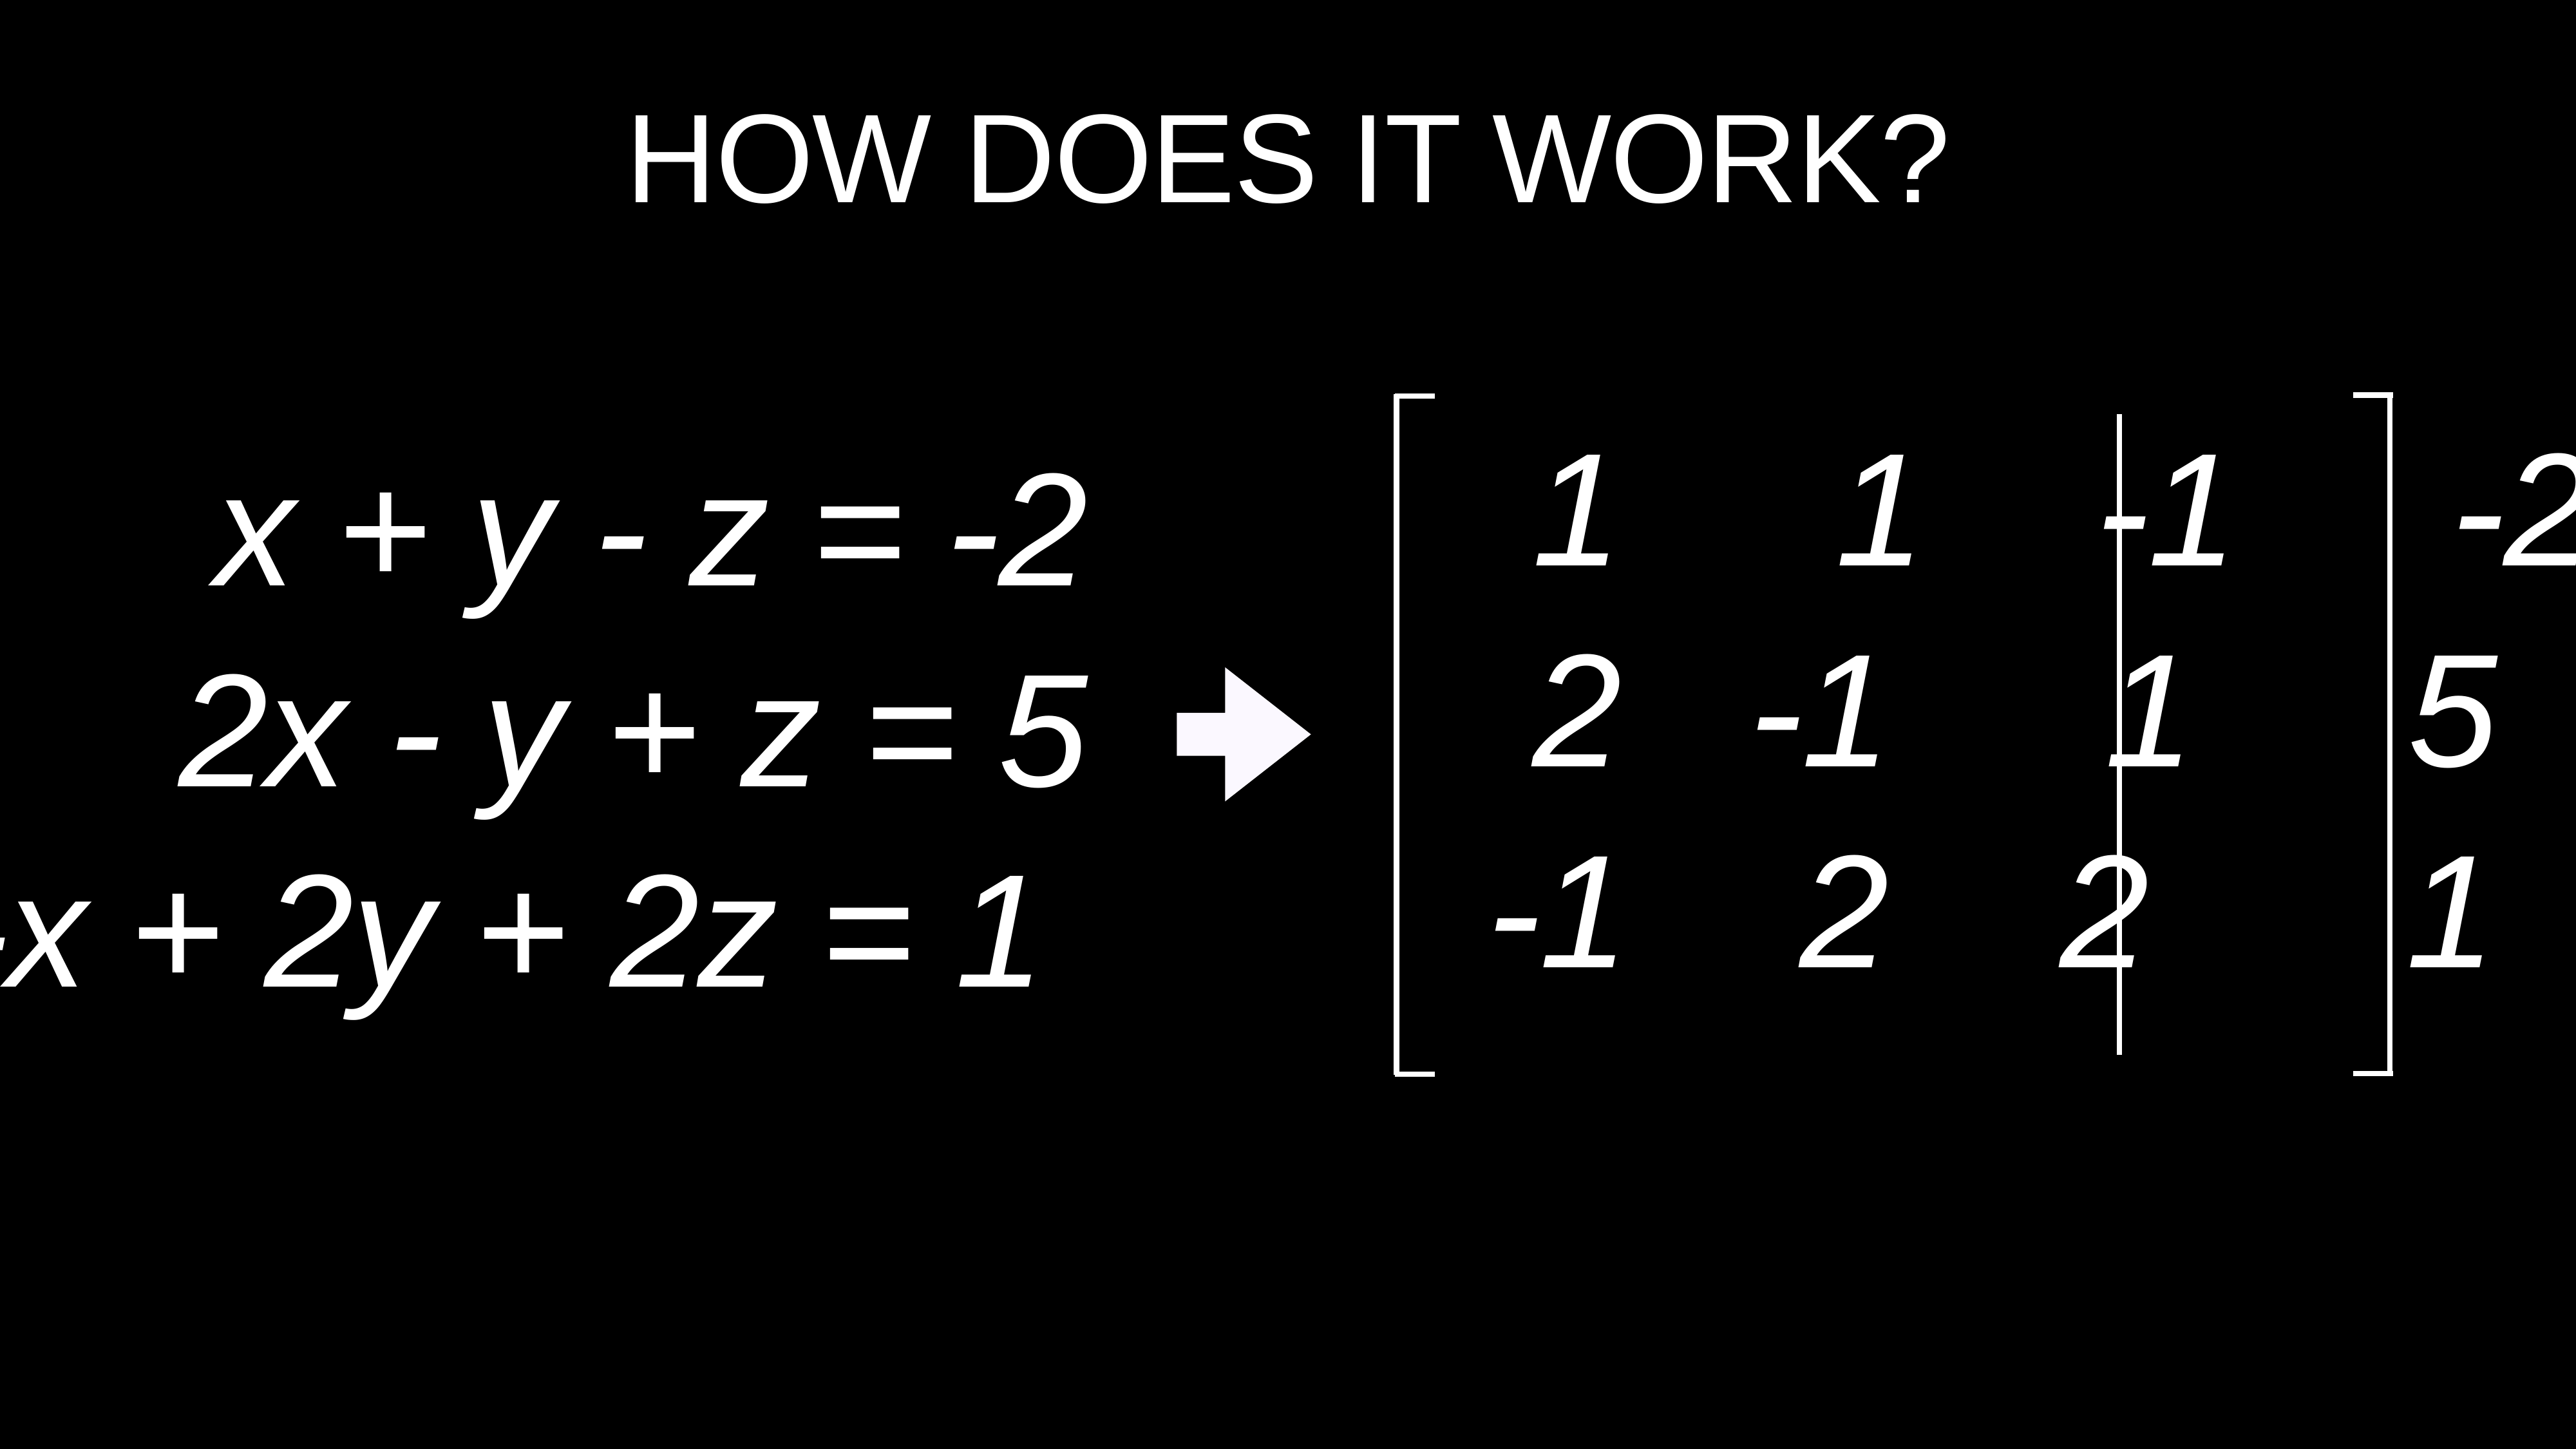

# HOW DOES IT WORK?
 1     1    -1     -2
 2   -1     1     5
-1    2    2      1
x + y - z = -2
2x - y + z = 5
-x + 2y + 2z = 1